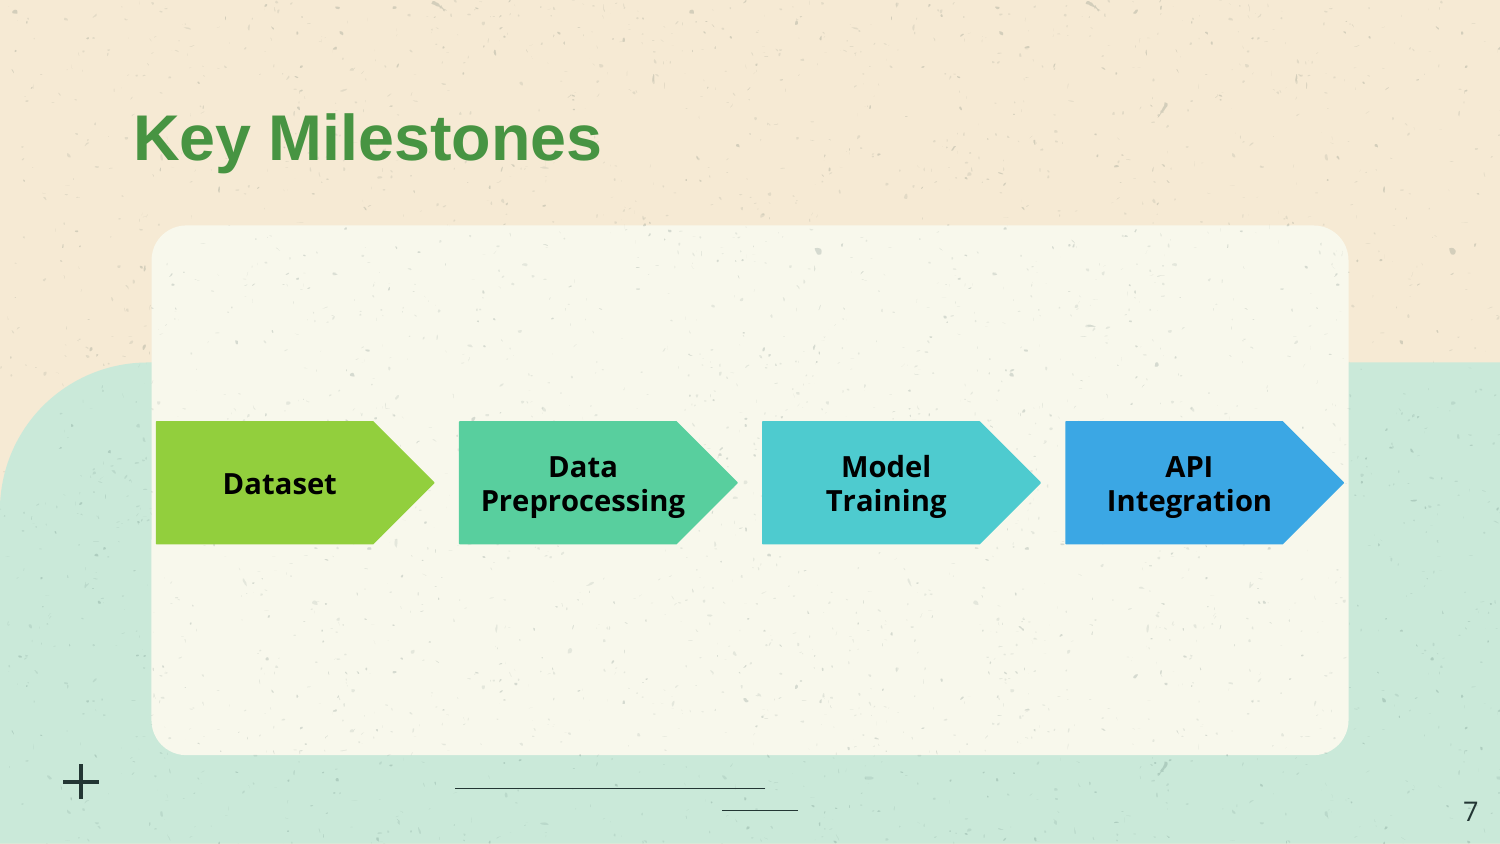

# Key Milestones
Dataset
Data Preprocessing
Model
Training
API Integration
7